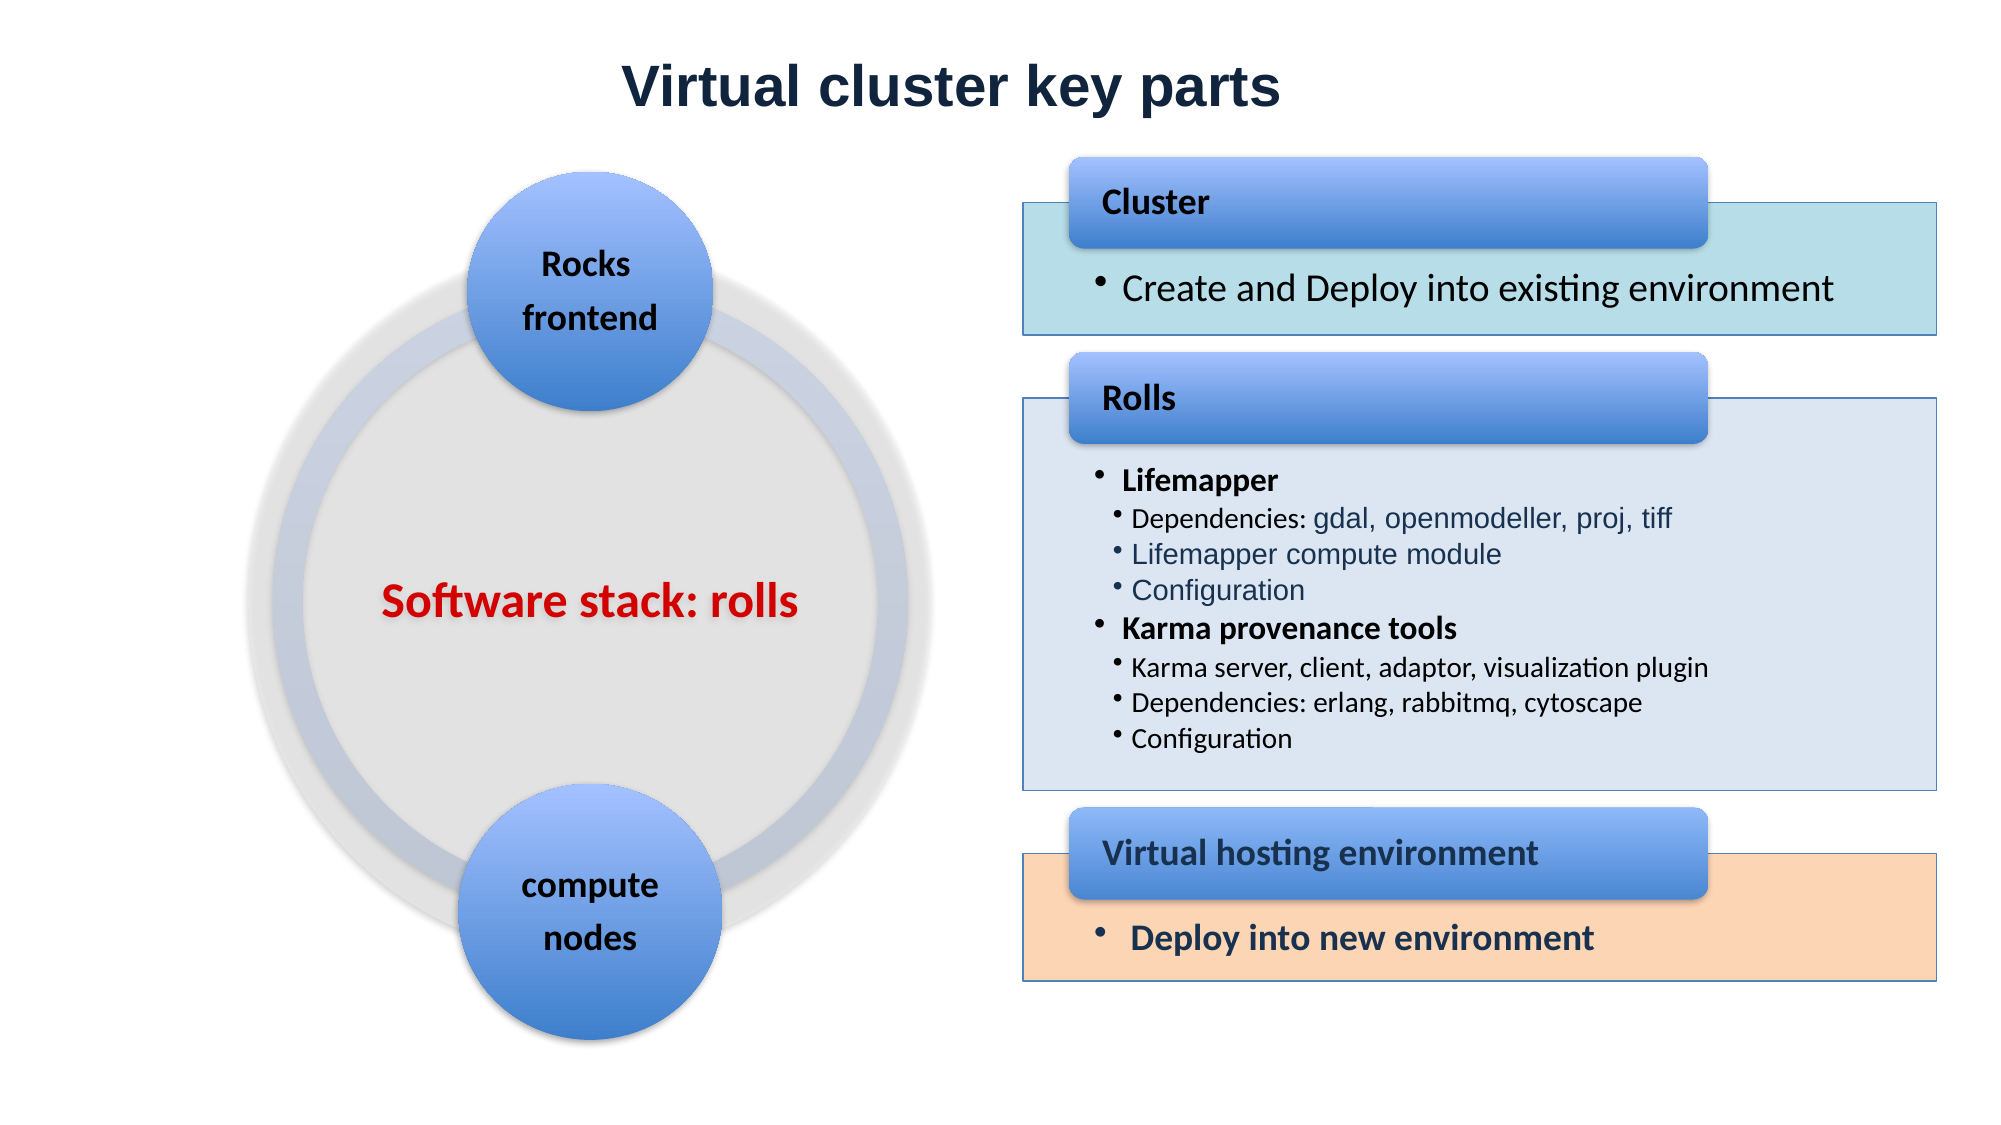

# Virtual cluster key parts
Create and Deploy into existing environment
Cluster
Lifemapper
Dependencies: gdal, openmodeller, proj, tiff
Lifemapper compute module
Configuration
Karma provenance tools
Karma server, client, adaptor, visualization plugin
Dependencies: erlang, rabbitmq, cytoscape
Configuration
Rolls
 Deploy into new environment
Virtual hosting environment
Software stack: rolls
Rocks
frontend
compute
nodes